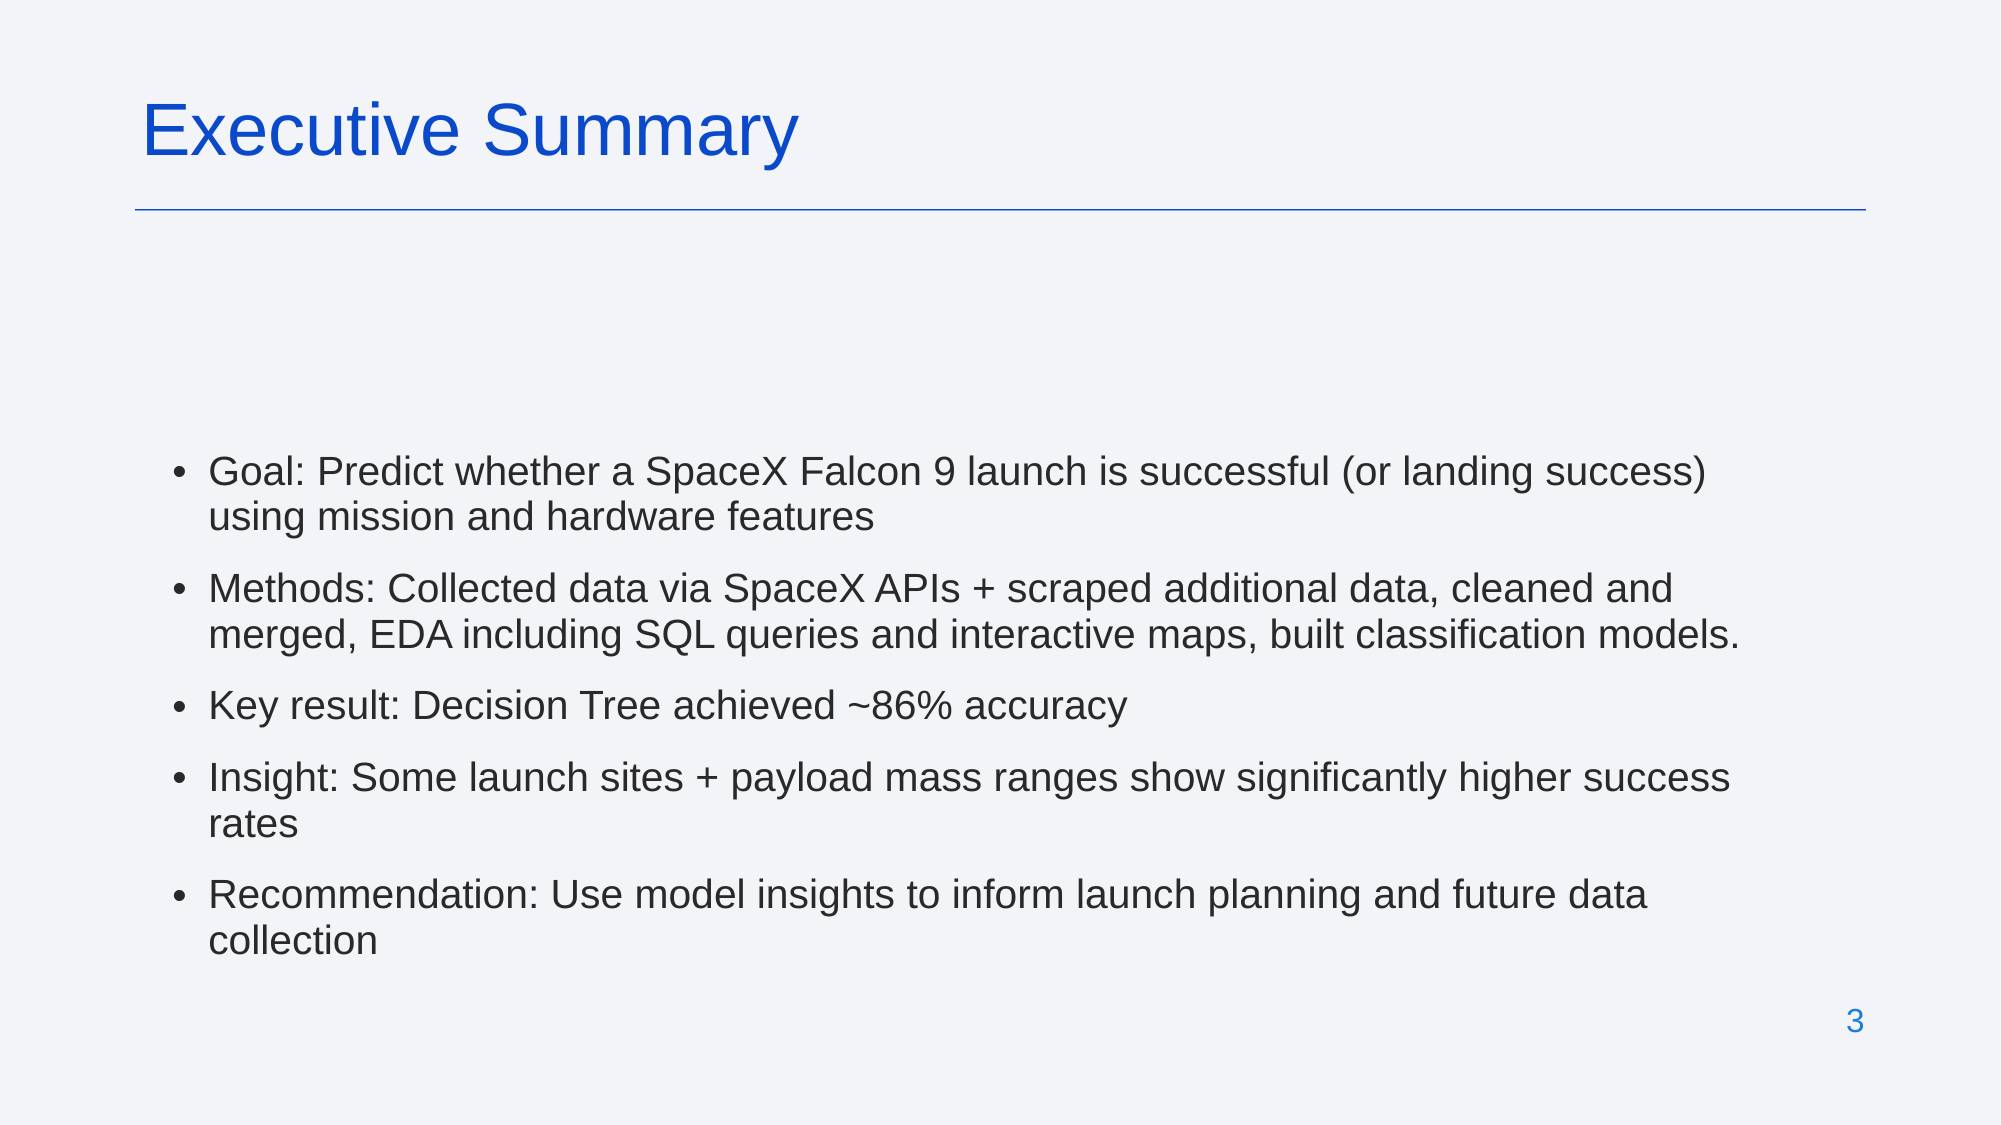

Executive Summary
Goal: Predict whether a SpaceX Falcon 9 launch is successful (or landing success) using mission and hardware features
Methods: Collected data via SpaceX APIs + scraped additional data, cleaned and merged, EDA including SQL queries and interactive maps, built classification models.
Key result: Decision Tree achieved ~86% accuracy
Insight: Some launch sites + payload mass ranges show significantly higher success rates
Recommendation: Use model insights to inform launch planning and future data collection
3